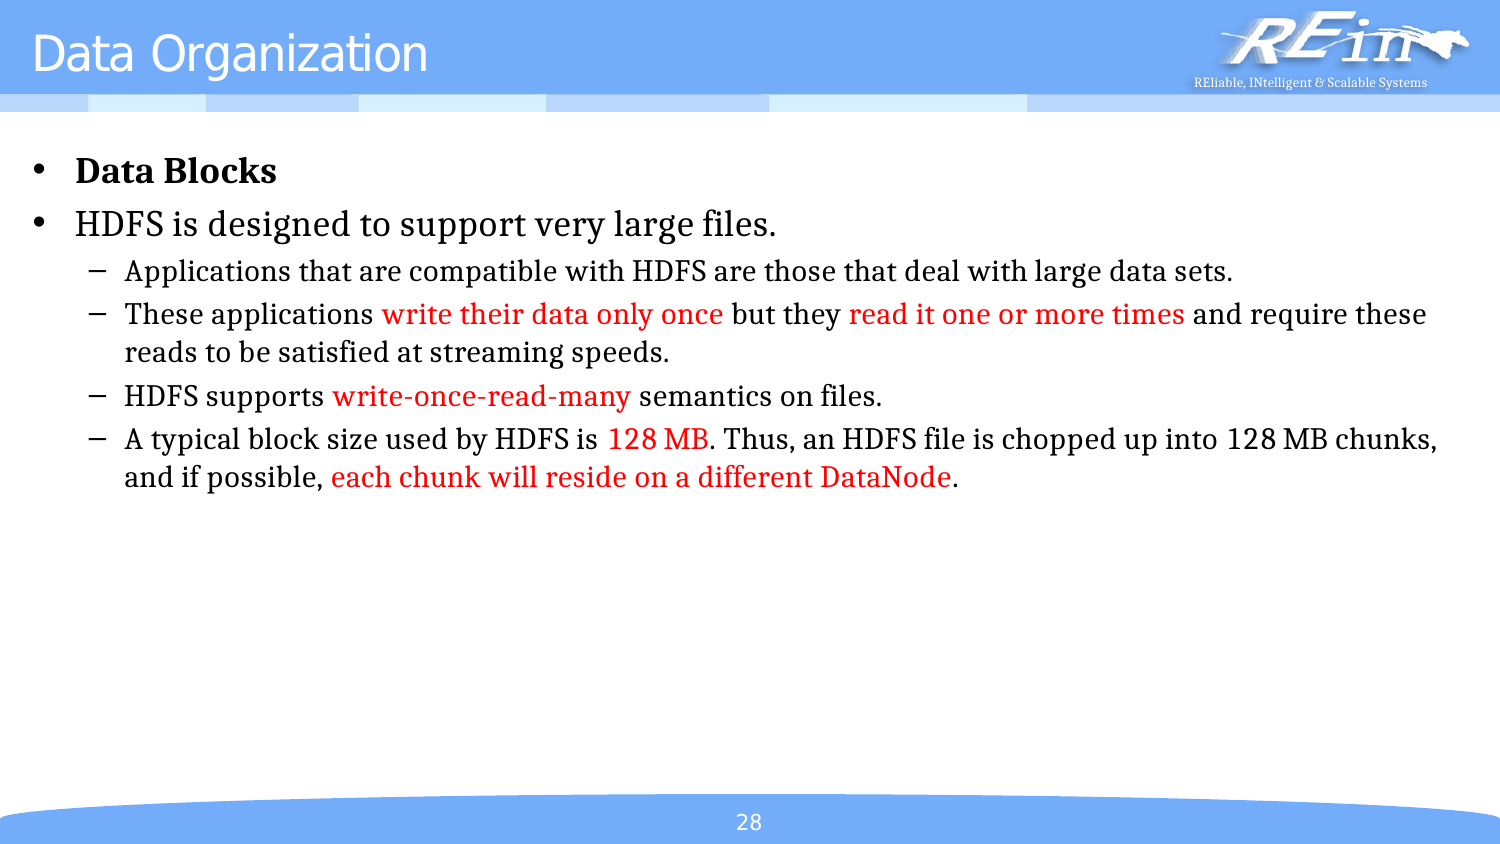

# Data Organization
Data Blocks
HDFS is designed to support very large files.
Applications that are compatible with HDFS are those that deal with large data sets.
These applications write their data only once but they read it one or more times and require these reads to be satisfied at streaming speeds.
HDFS supports write-once-read-many semantics on files.
A typical block size used by HDFS is 128 MB. Thus, an HDFS file is chopped up into 128 MB chunks, and if possible, each chunk will reside on a different DataNode.

28